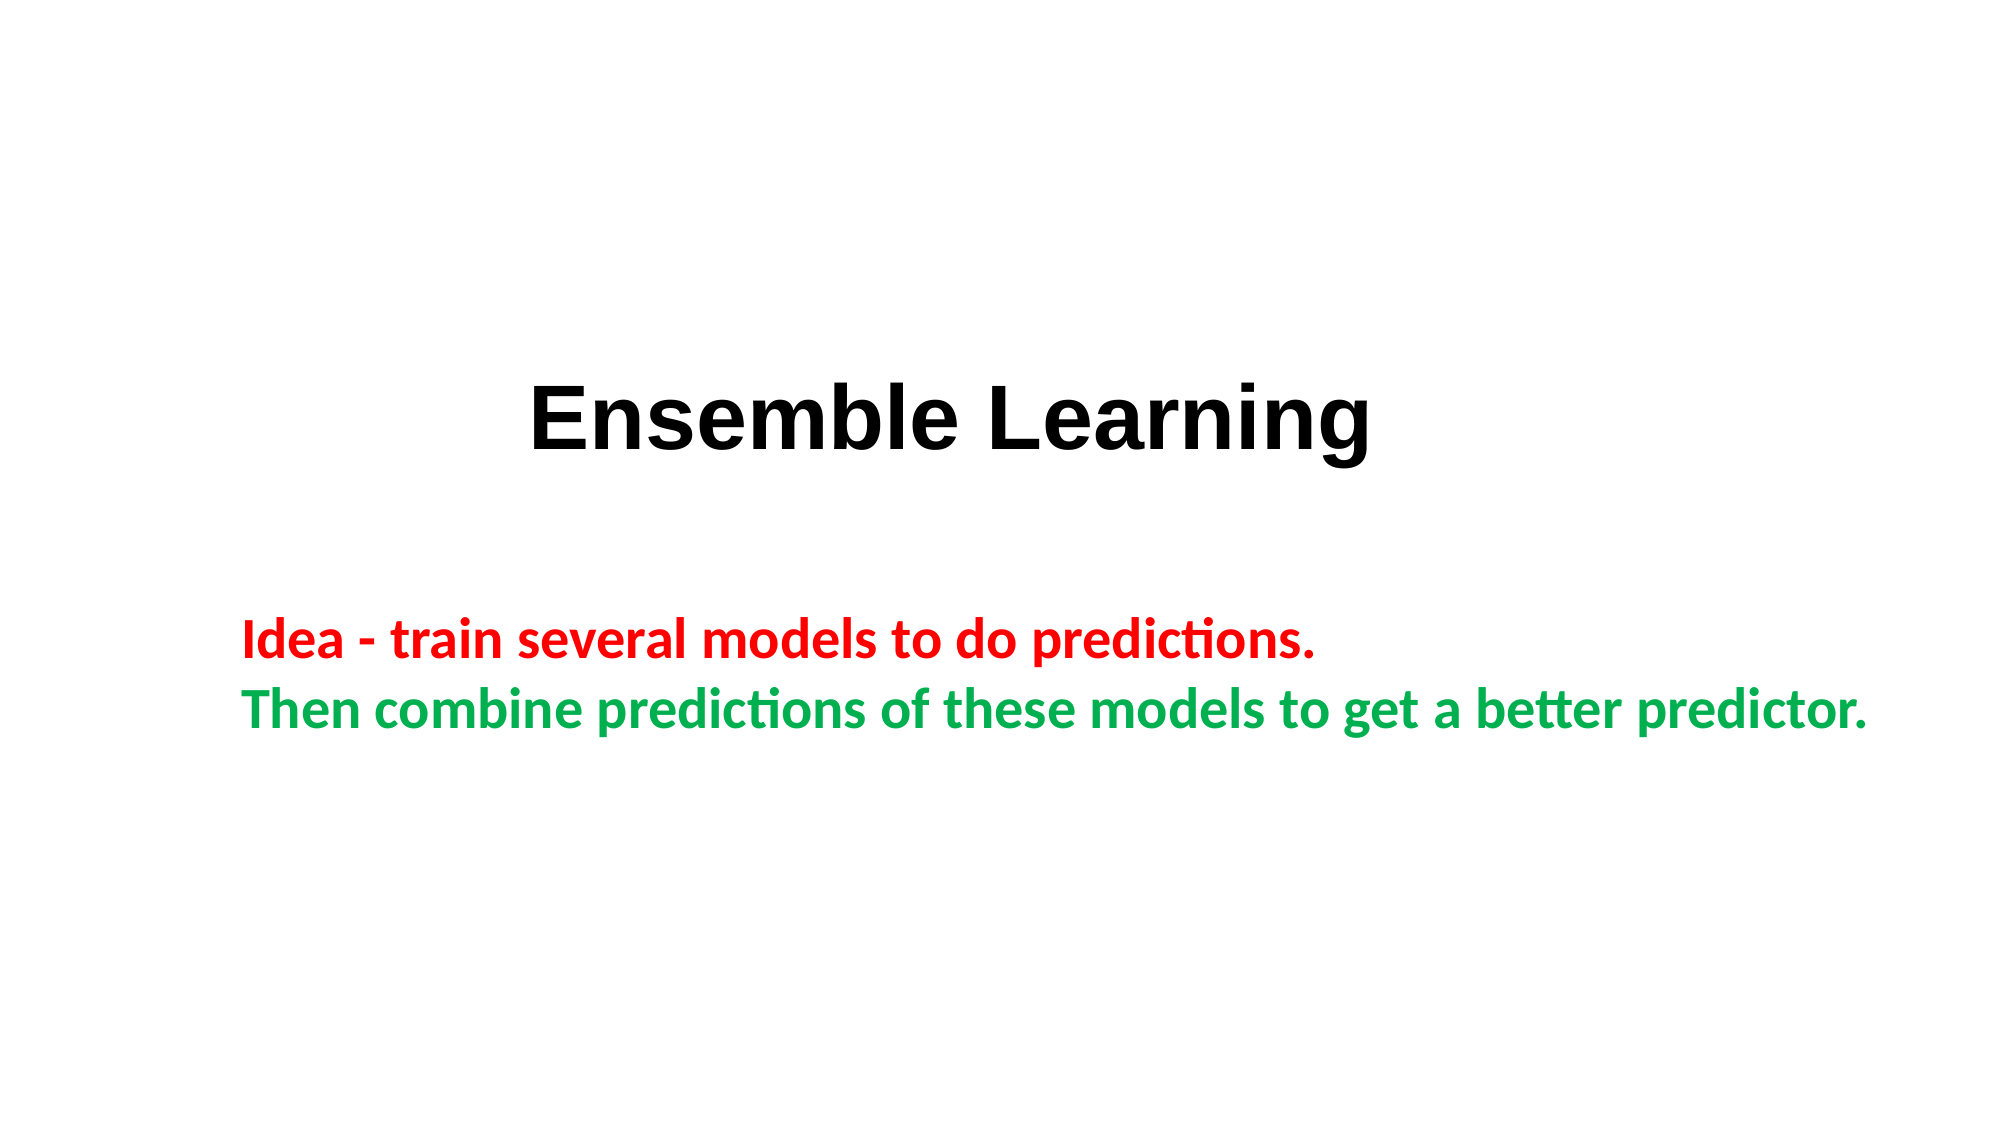

Ensemble Learning
Idea - train several models to do predictions.
Then combine predictions of these models to get a better predictor.